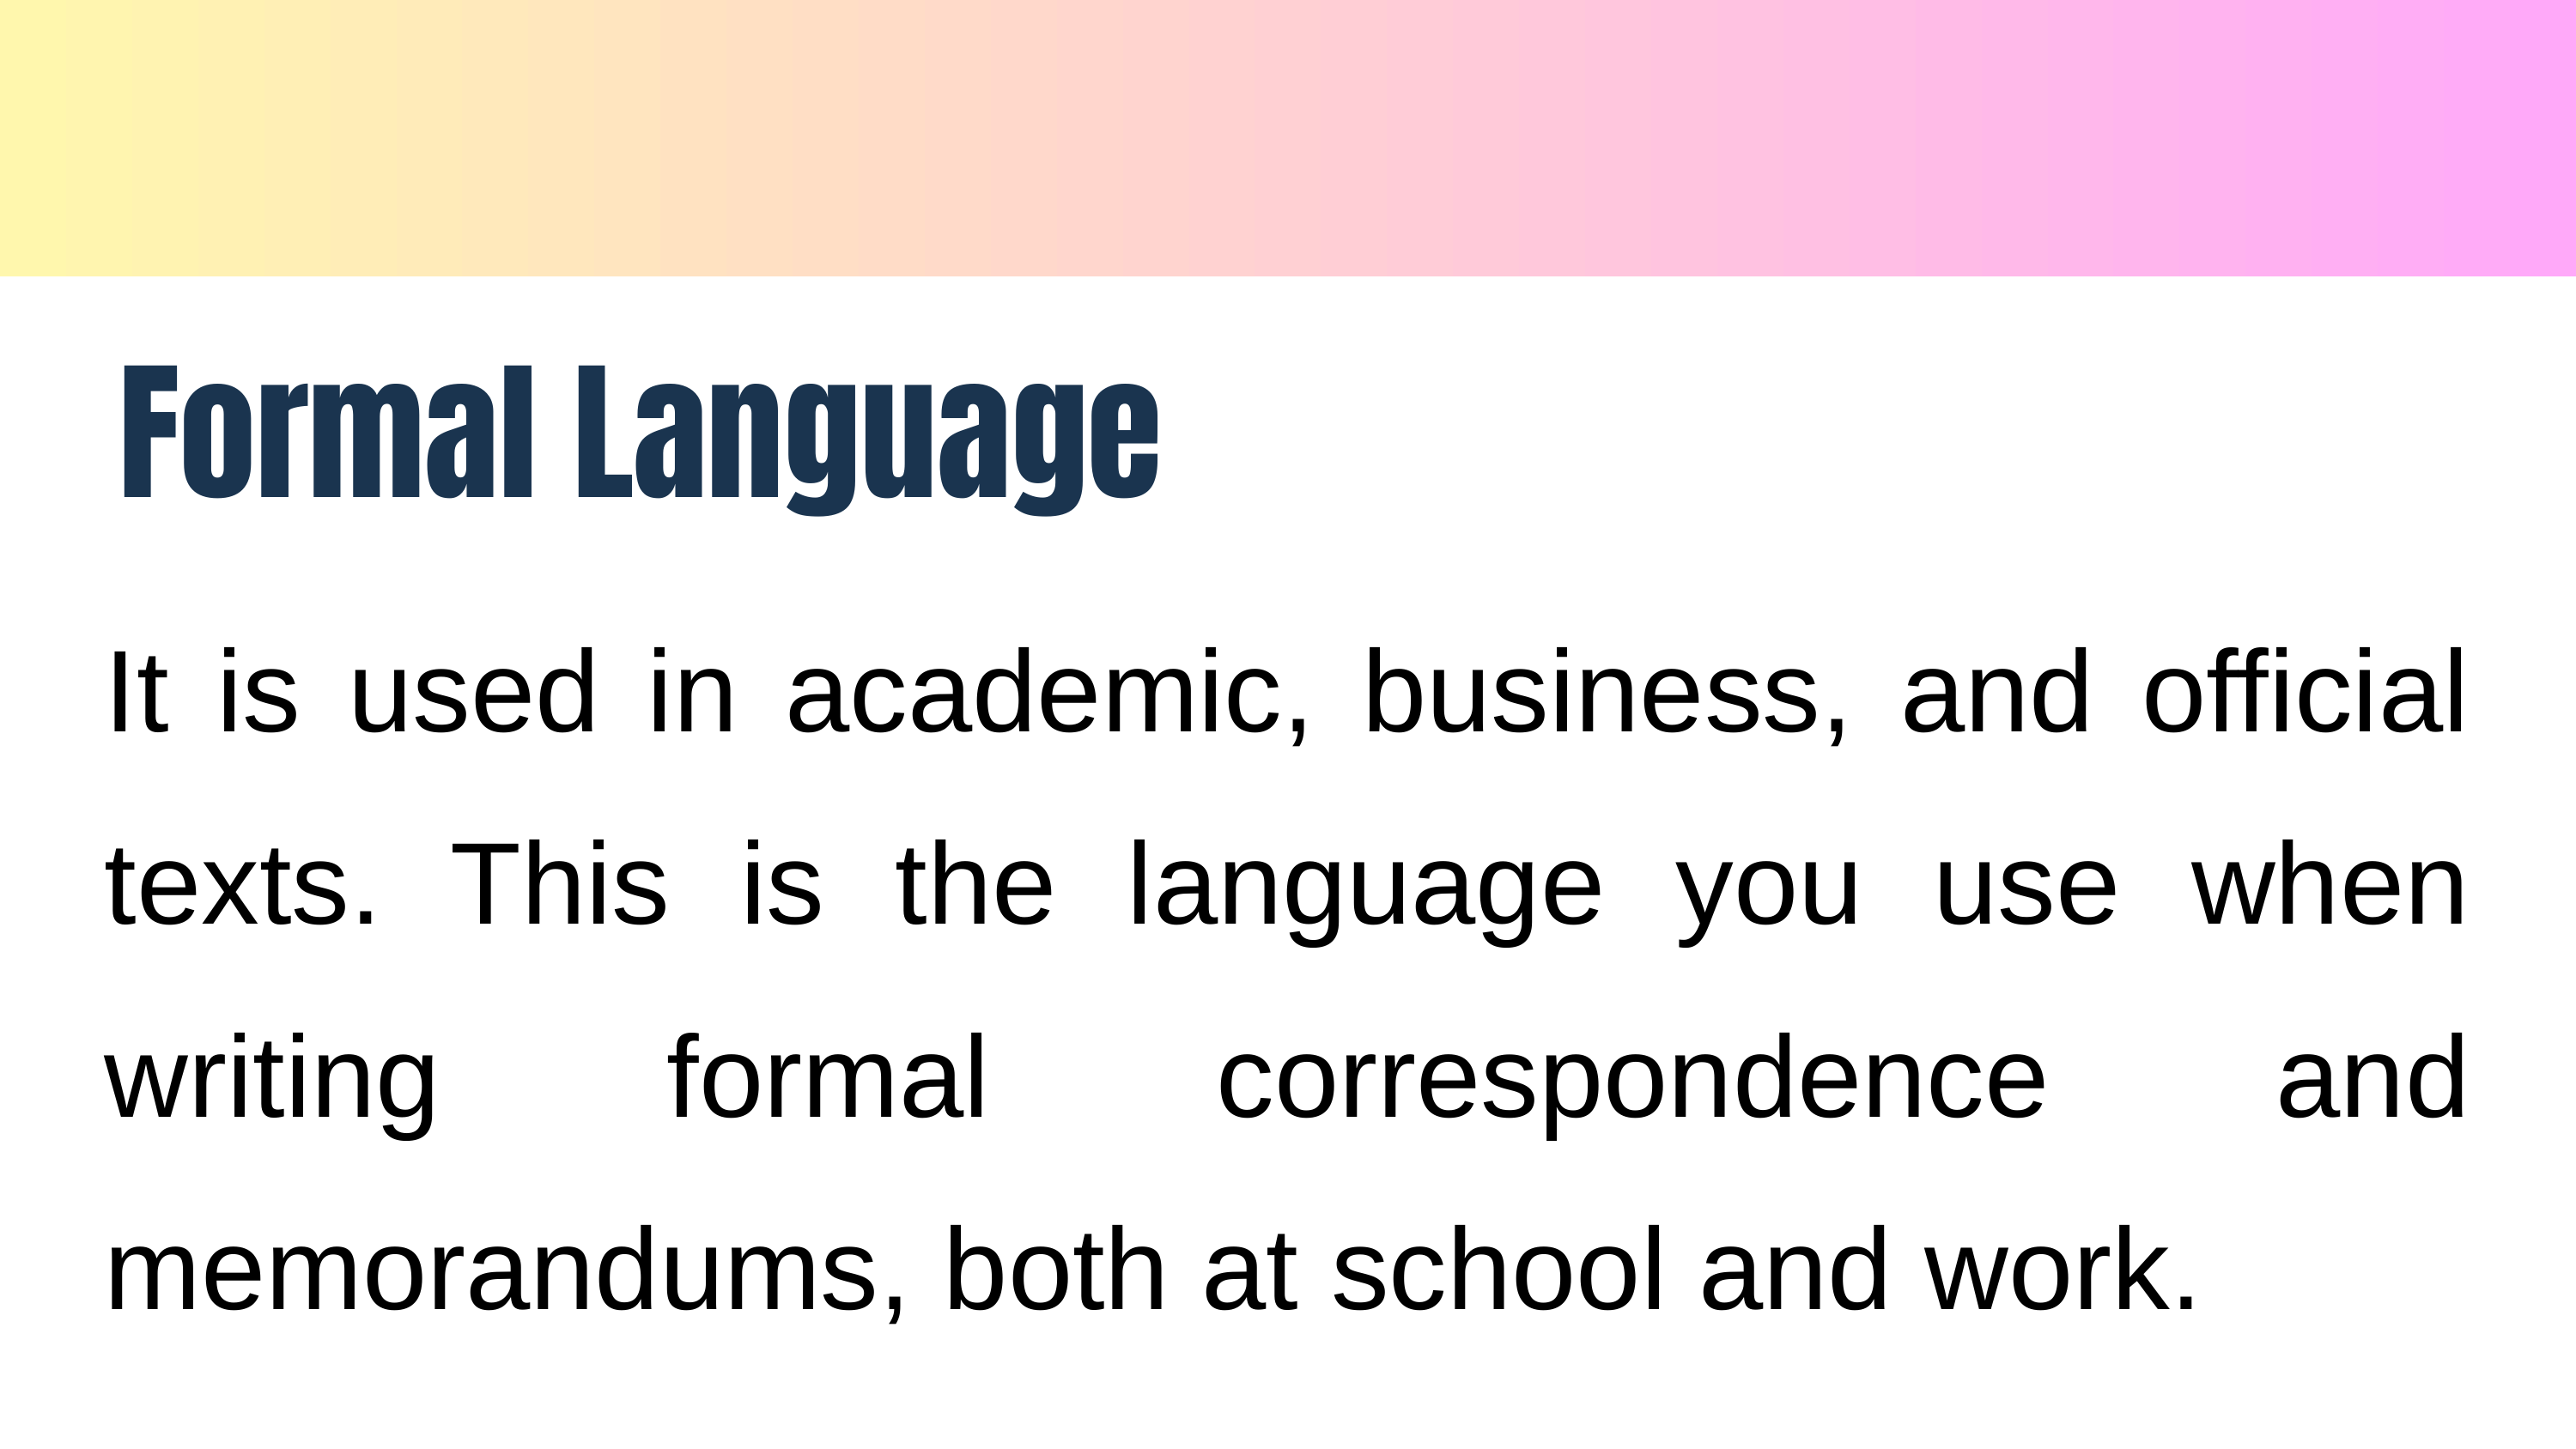

Formal Language
It is used in academic, business, and official texts. This is the language you use when writing formal correspondence and memorandums, both at school and work.